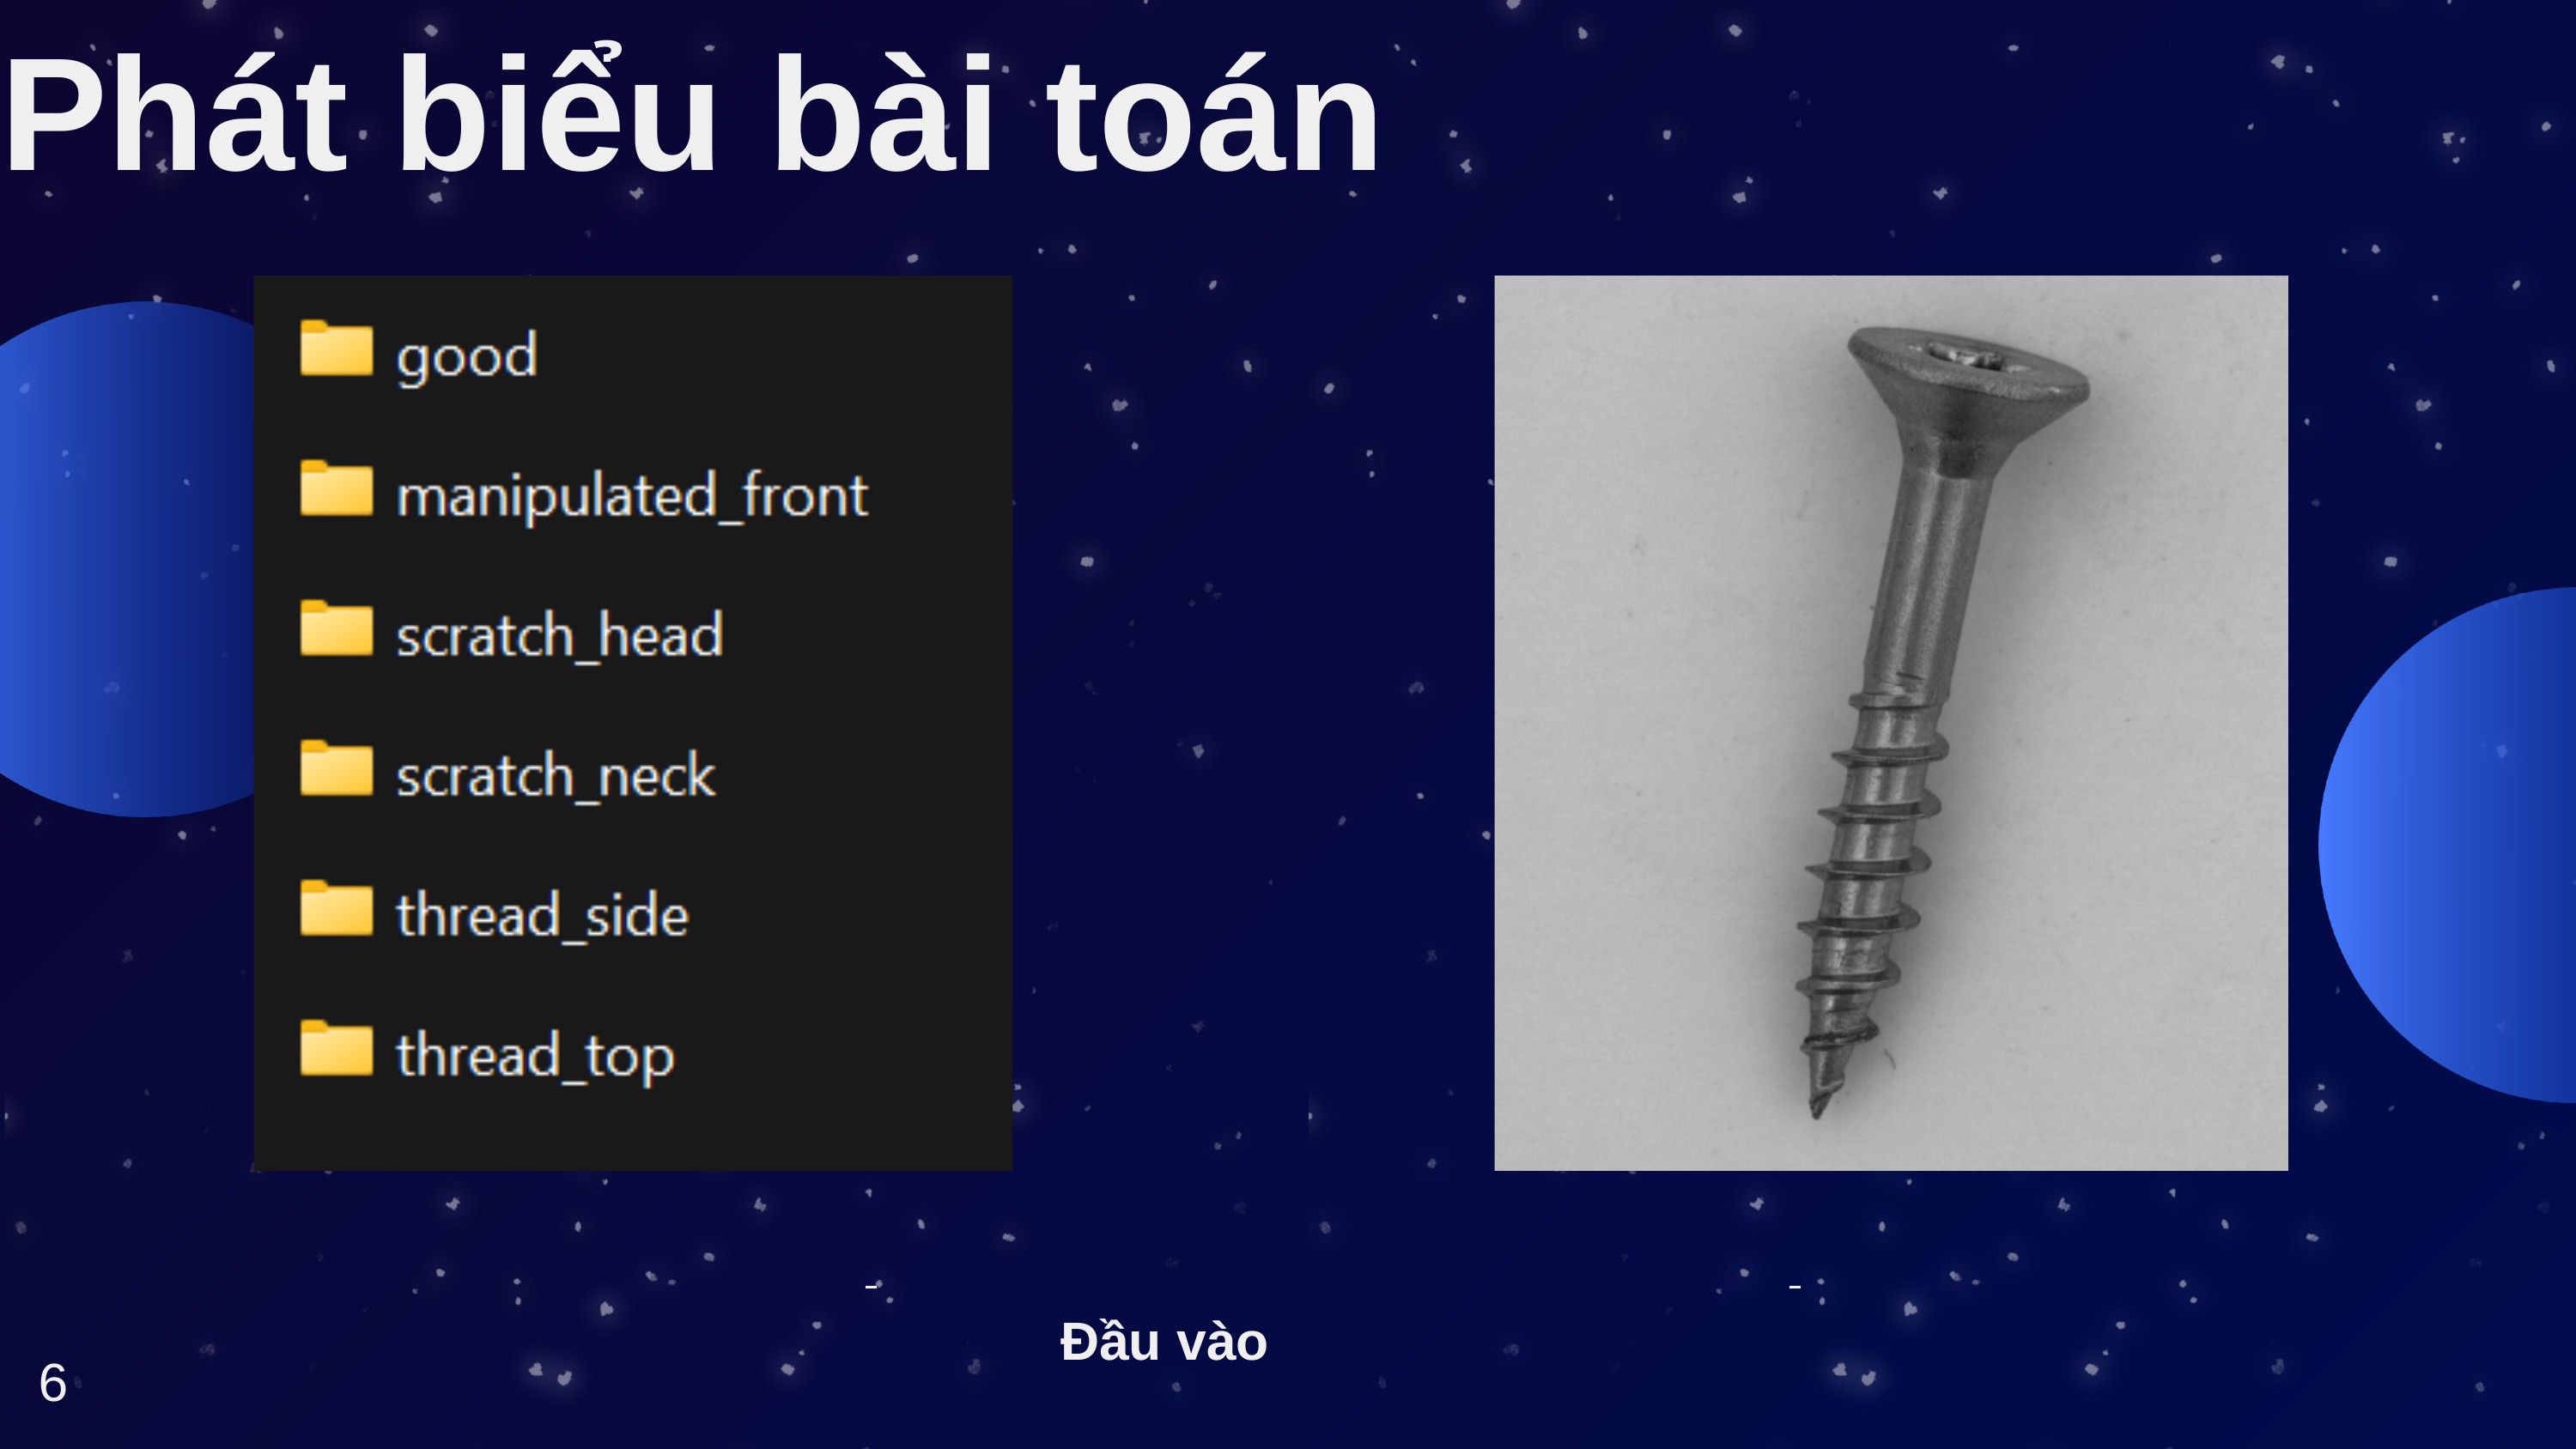

Phát biểu bài toán

-
-
Đầu vào
6